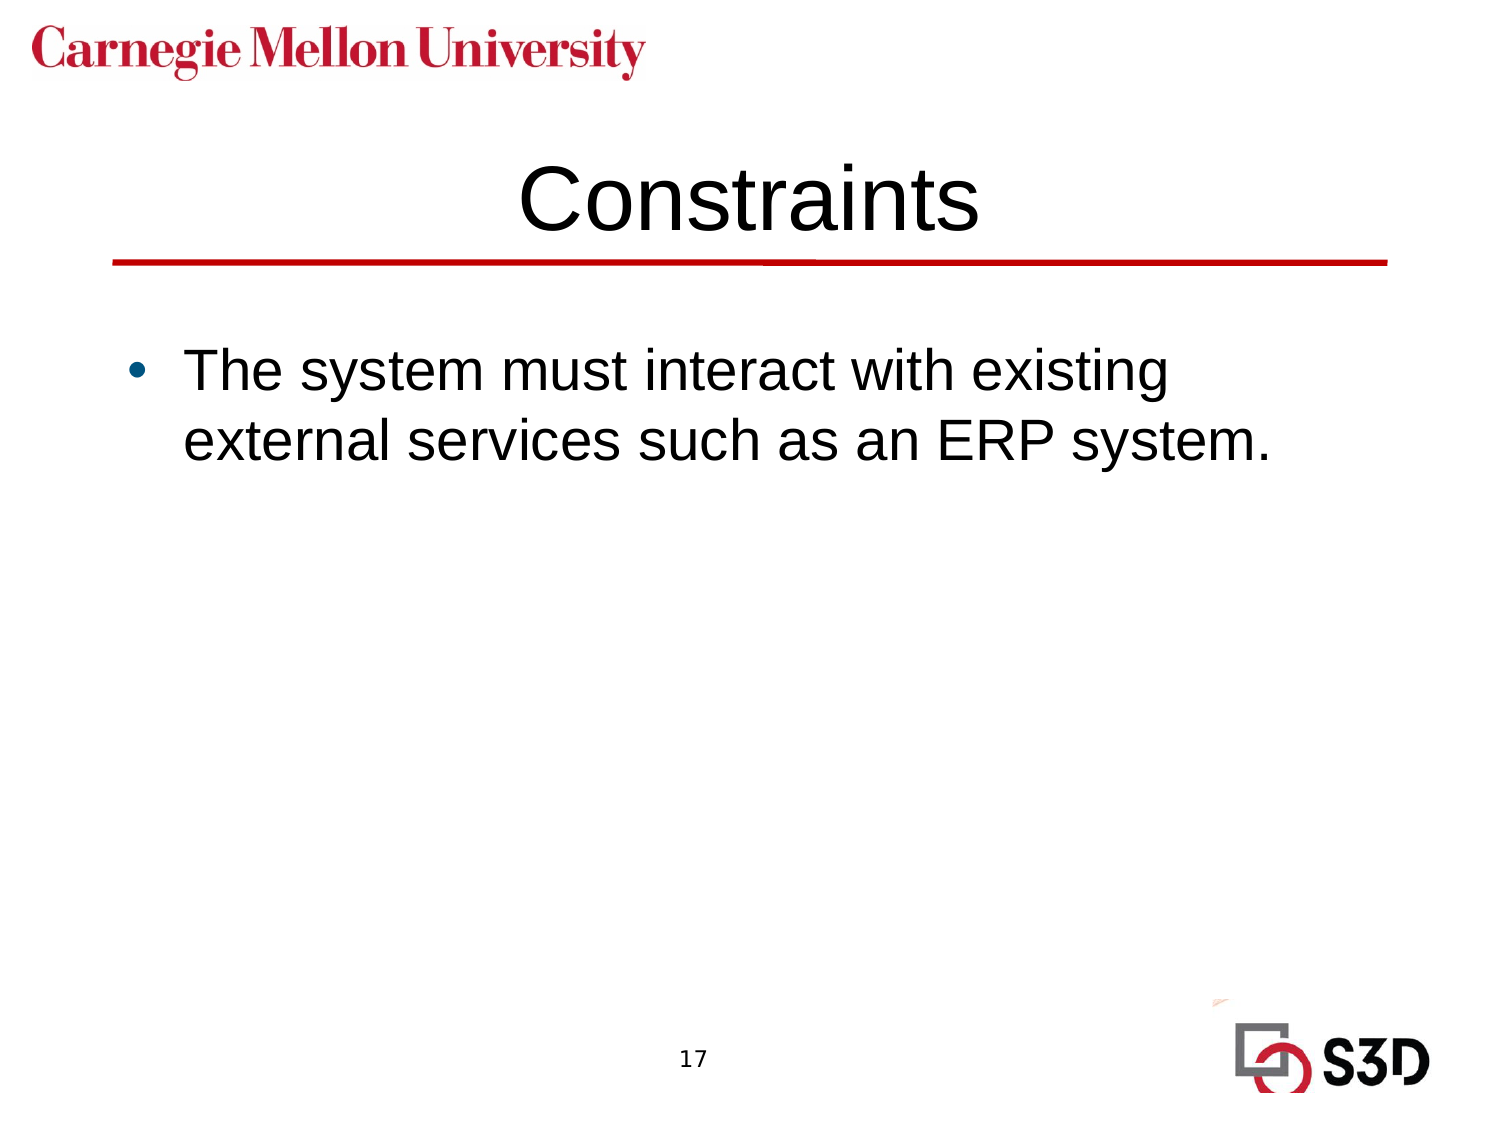

# Constraints
The system must interact with existing external services such as an ERP system.